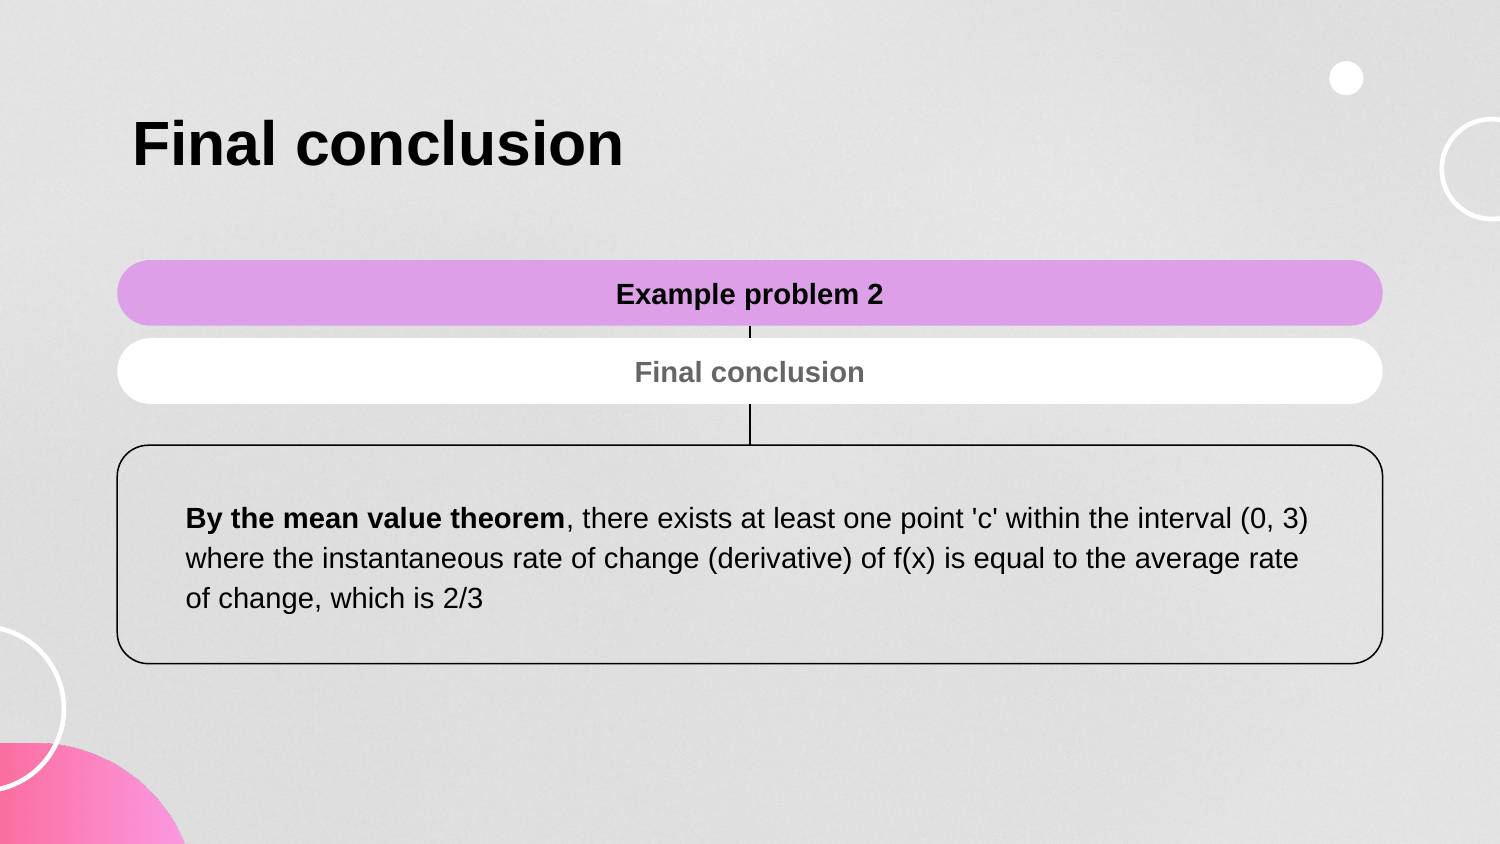

# Final conclusion
Example problem 2
Final conclusion

By the mean value theorem, there exists at least one point 'c' within the interval (0, 3) where the instantaneous rate of change (derivative) of f(x) is equal to the average rate of change, which is 2/3